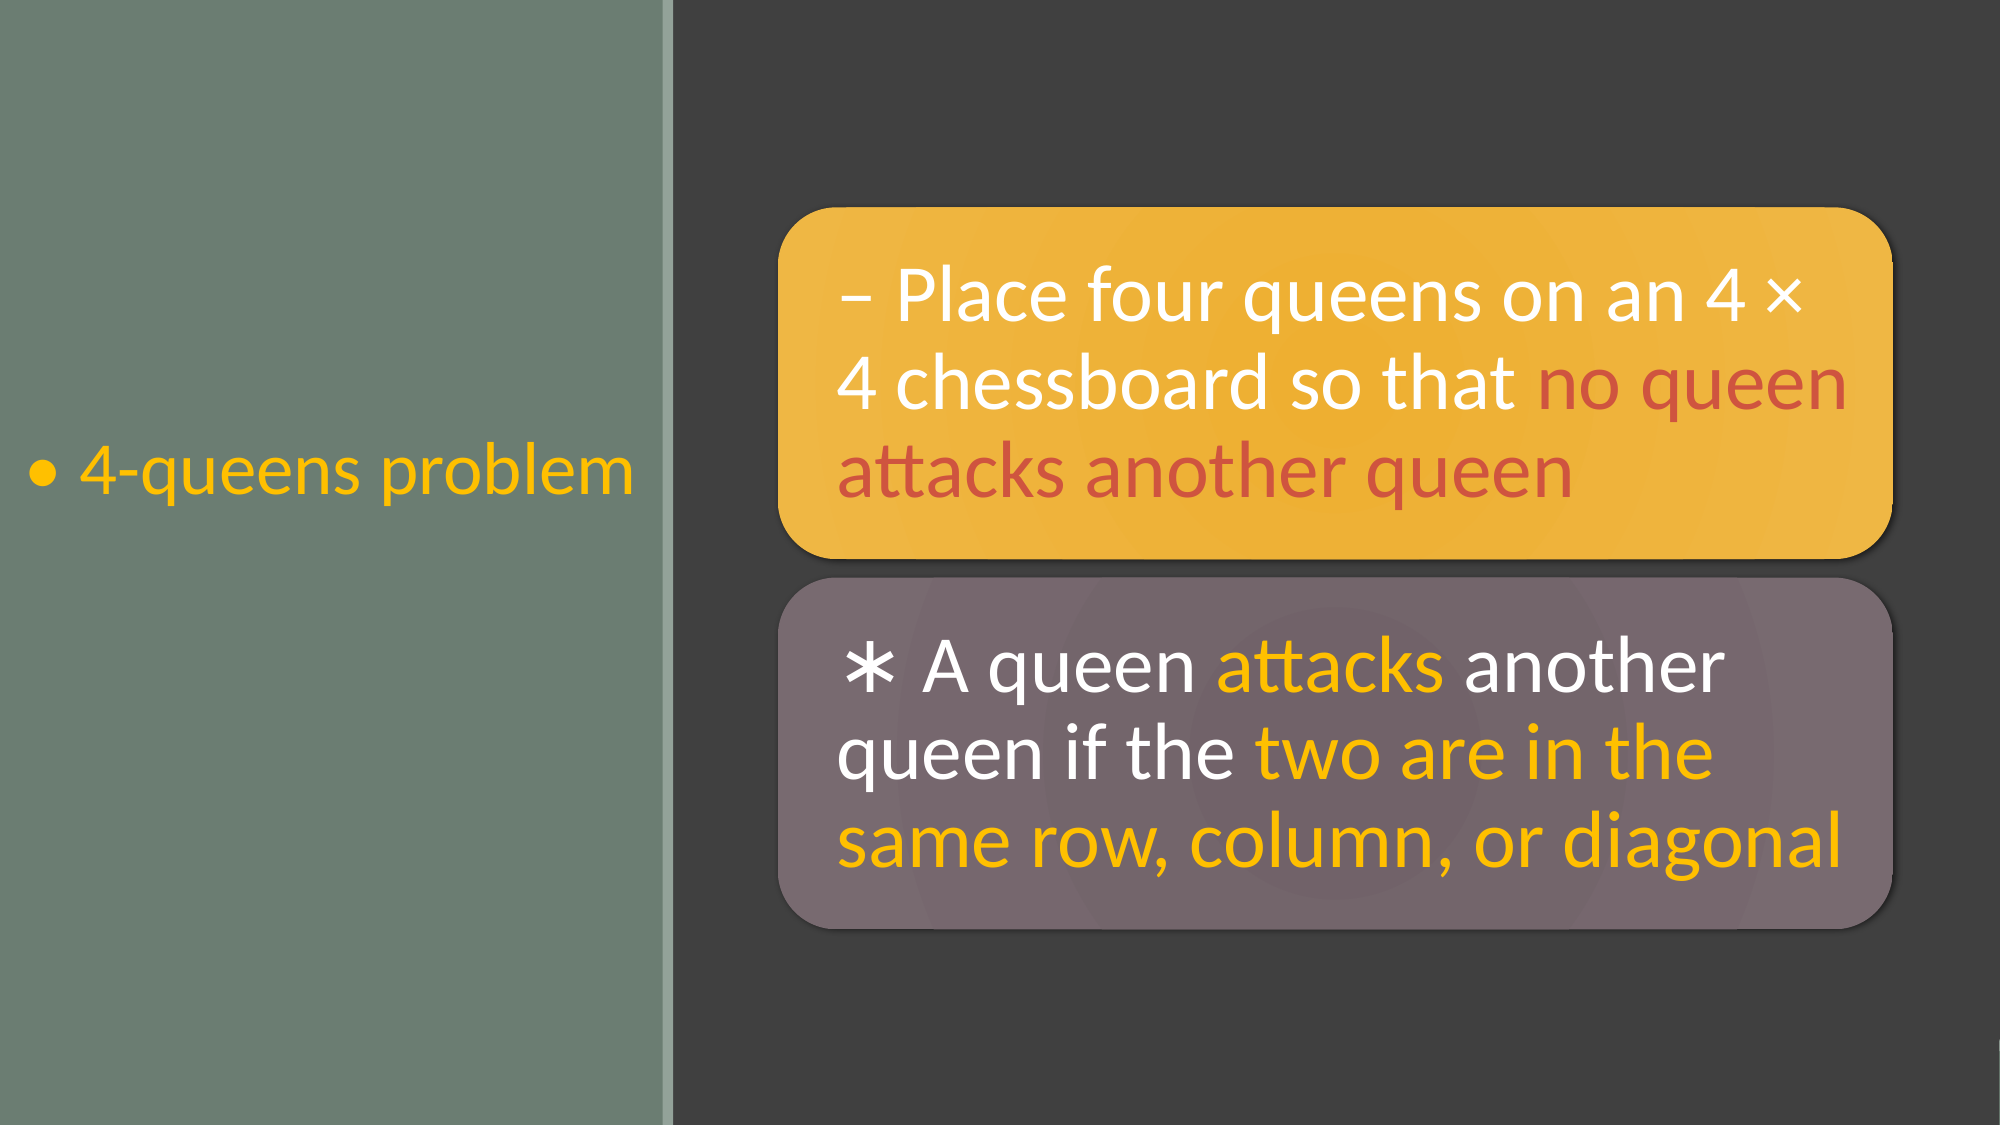

– Place four queens on an 4 × 4 chessboard so that no queen attacks another queen
∗ A queen attacks another queen if the two are in the same row, column, or diagonal
• 4-queens problem